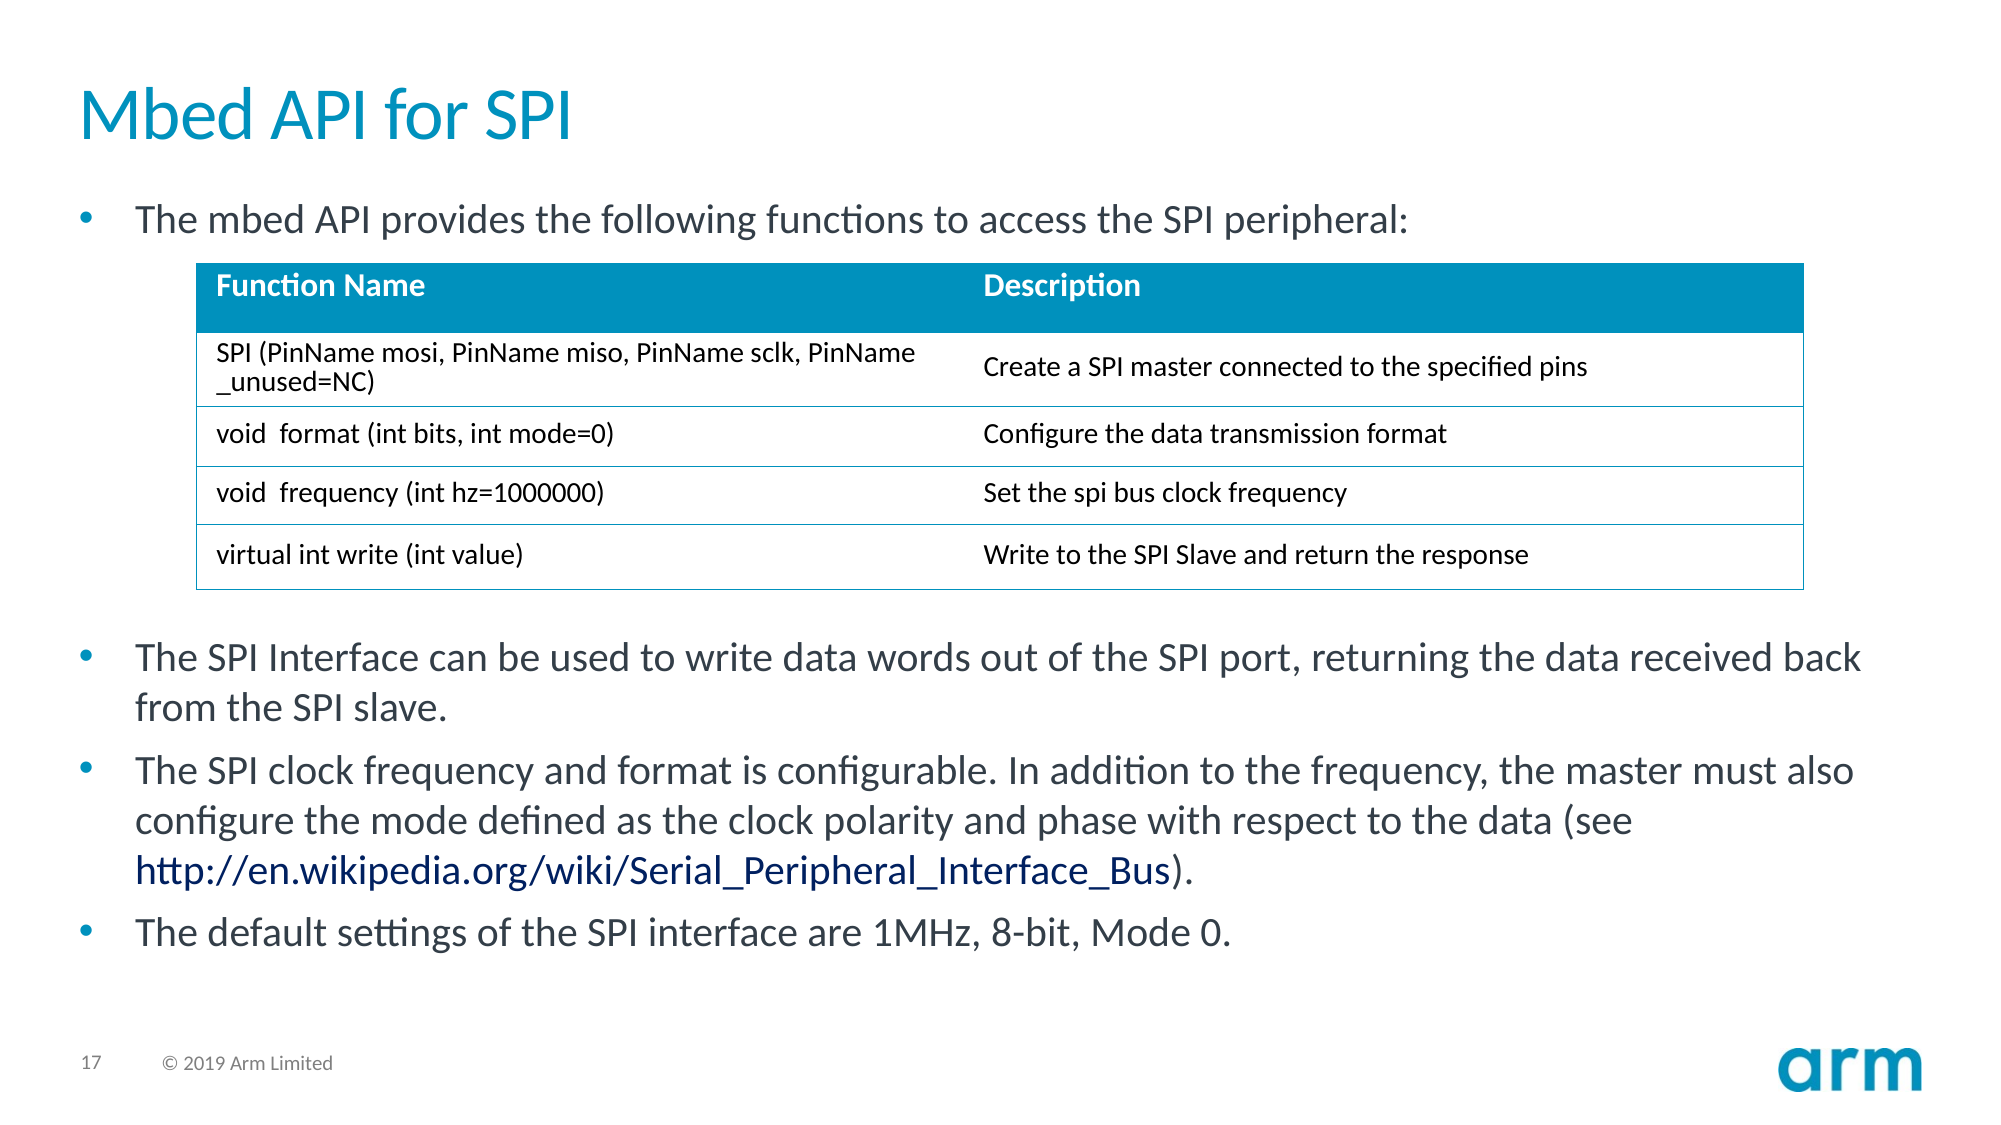

# Mbed API for SPI
The mbed API provides the following functions to access the SPI peripheral:

The SPI Interface can be used to write data words out of the SPI port, returning the data received back from the SPI slave.
The SPI clock frequency and format is configurable. In addition to the frequency, the master must also configure the mode defined as the clock polarity and phase with respect to the data (see http://en.wikipedia.org/wiki/Serial_Peripheral_Interface_Bus).
The default settings of the SPI interface are 1MHz, 8-bit, Mode 0.

| Function Name | Description |
| --- | --- |
| SPI (PinName mosi, PinName miso, PinName sclk, PinName \_unused=NC) | Create a SPI master connected to the specified pins |
| void format (int bits, int mode=0) | Configure the data transmission format |
| void frequency (int hz=1000000) | Set the spi bus clock frequency |
| virtual int write (int value) | Write to the SPI Slave and return the response |